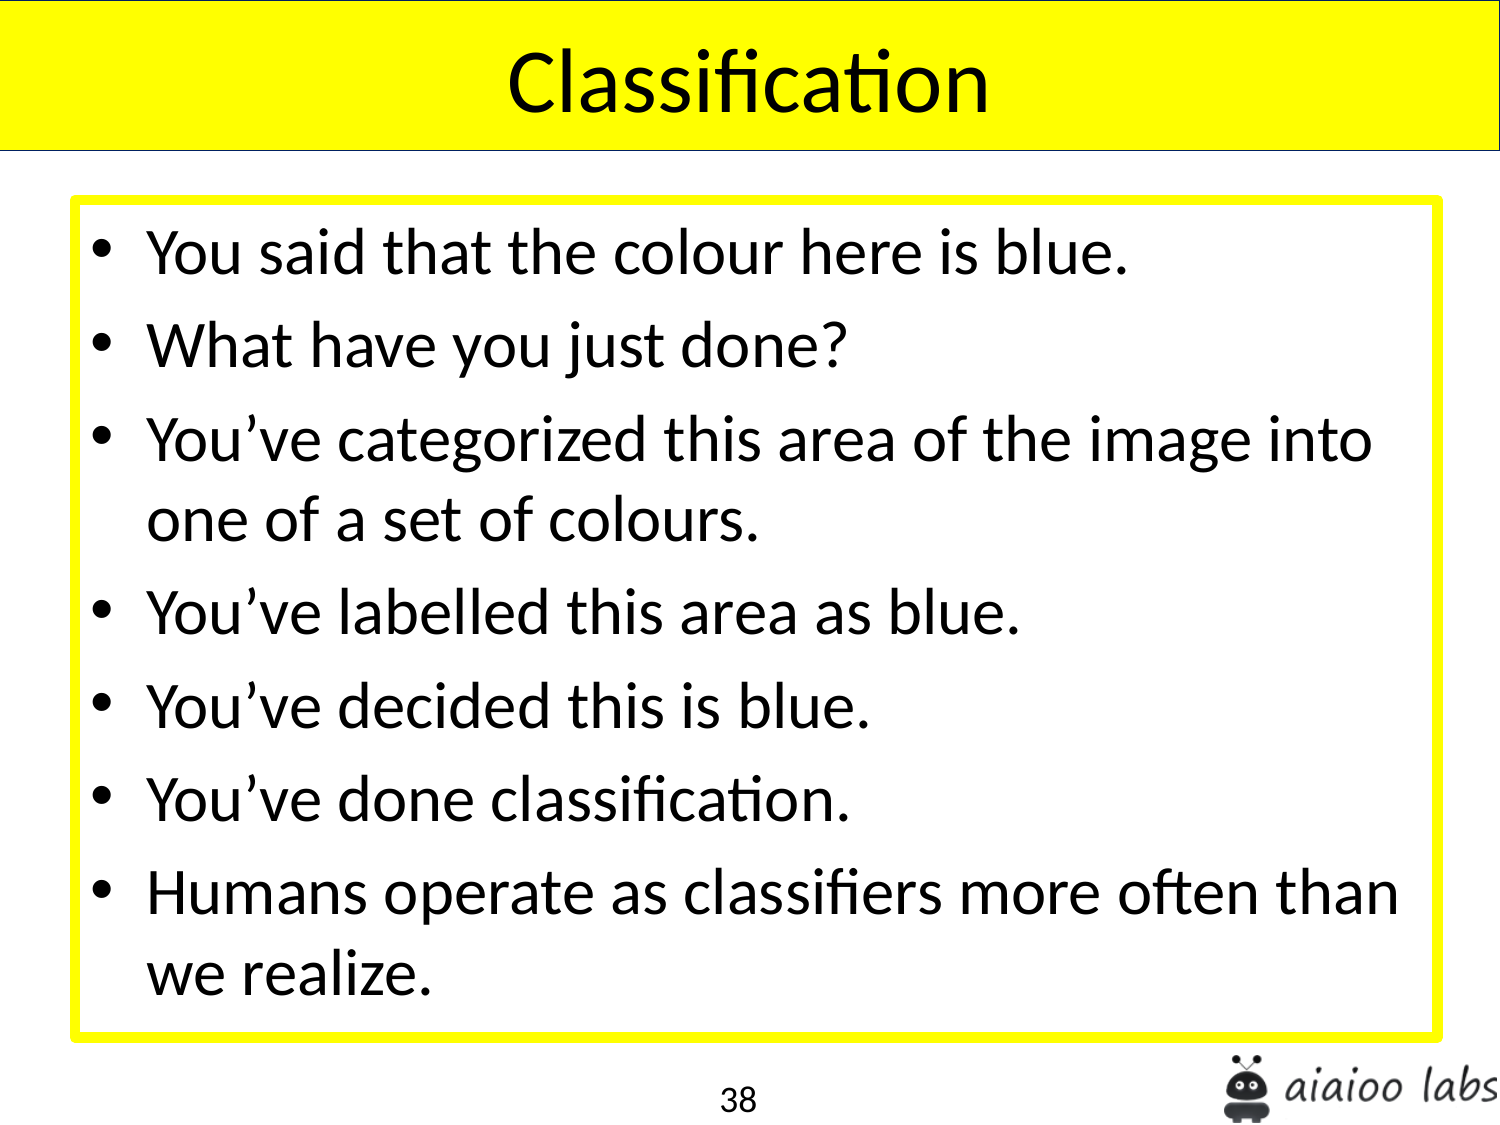

Classification
You said that the colour here is blue.
What have you just done?
You’ve categorized this area of the image into one of a set of colours.
You’ve labelled this area as blue.
You’ve decided this is blue.
You’ve done classification.
Humans operate as classifiers more often than we realize.